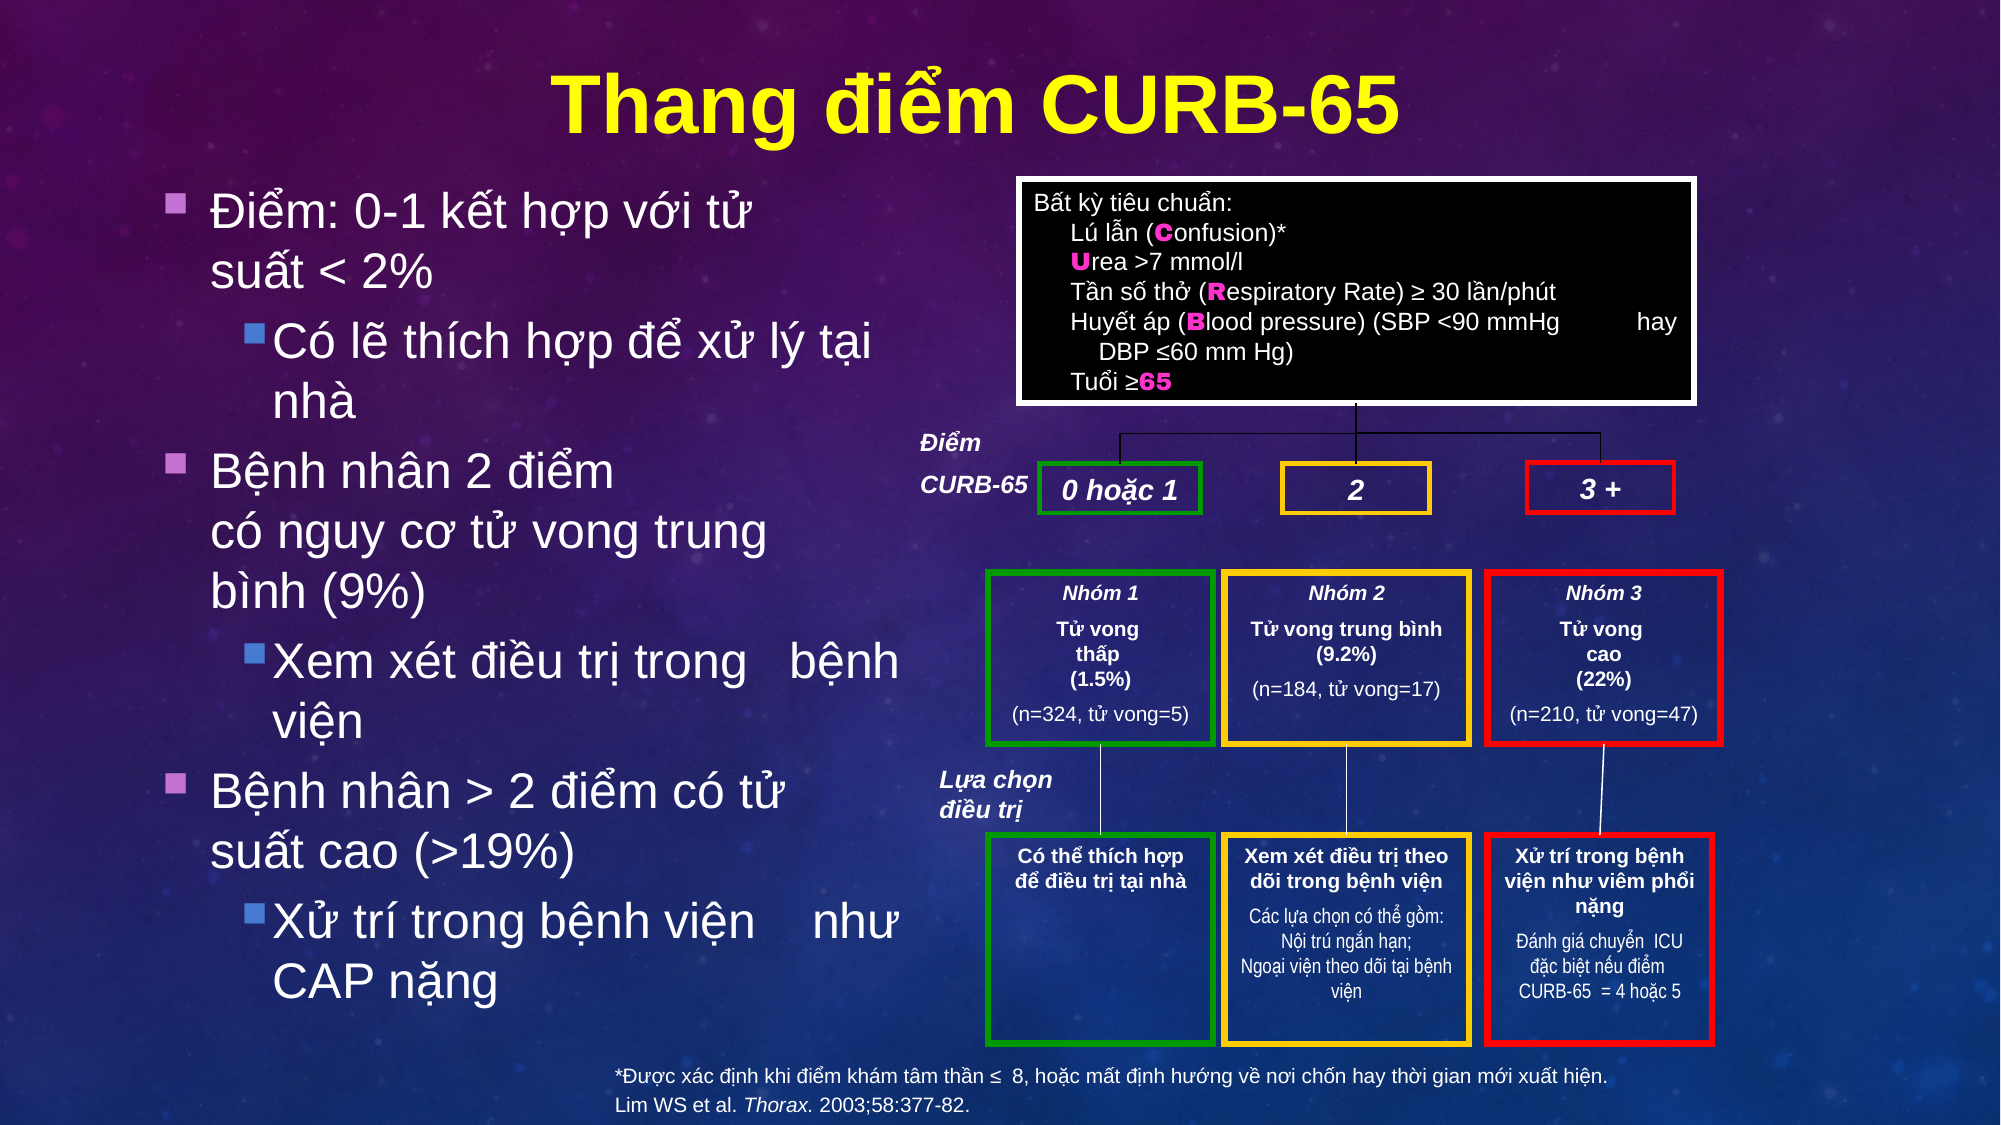

Thang điểm CURB-65
Điểm: 0-1 kết hợp với tử     suất < 2%
Có lẽ thích hợp để xử lý tại nhà
Bệnh nhân 2 điểm
có nguy cơ tử vong trung   bình (9%)
Xem xét điều trị trong   bệnh viện
Bệnh nhân > 2 điểm có tử  suất cao (>19%)
Xử trí trong bệnh viện    như CAP nặng
Bất kỳ tiêu chuẩn:
Lú lẫn (Confusion)*
Urea >7 mmol/l
Tần số thở (Respiratory Rate) ≥ 30 lần/phút
Huyết áp (Blood pressure) (SBP <90 mmHg           hay DBP ≤60 mm Hg)
Tuổi ≥65
Điểm
CURB-65
3 +
0 hoặc 1
2
Nhóm 1
Tử vong
thấp
(1.5%)
(n=324, tử vong=5)
Nhóm 2
Tử vong trung bình (9.2%)
(n=184, tử vong=17)
Nhóm 3
Tử vong
cao
(22%)
(n=210, tử vong=47)
Lựa chọn điều trị
Có thể thích hợp để điều trị tại nhà
Xử trí trong bệnh viện như viêm phổi nặng
Đánh giá chuyển  ICU đặc biệt nếu điểm  CURB-65  = 4 hoặc 5
Xem xét điều trị theo dõi trong bệnh viện
Các lựa chọn có thể gồm:
Nội trú ngắn hạn;
Ngoại viện theo dõi tại bệnh viện
*Được xác định khi điểm khám tâm thần ≤ 8, hoặc mất định hướng về nơi chốn hay thời gian mới xuất hiện.
Lim WS et al. Thorax. 2003;58:377-82.